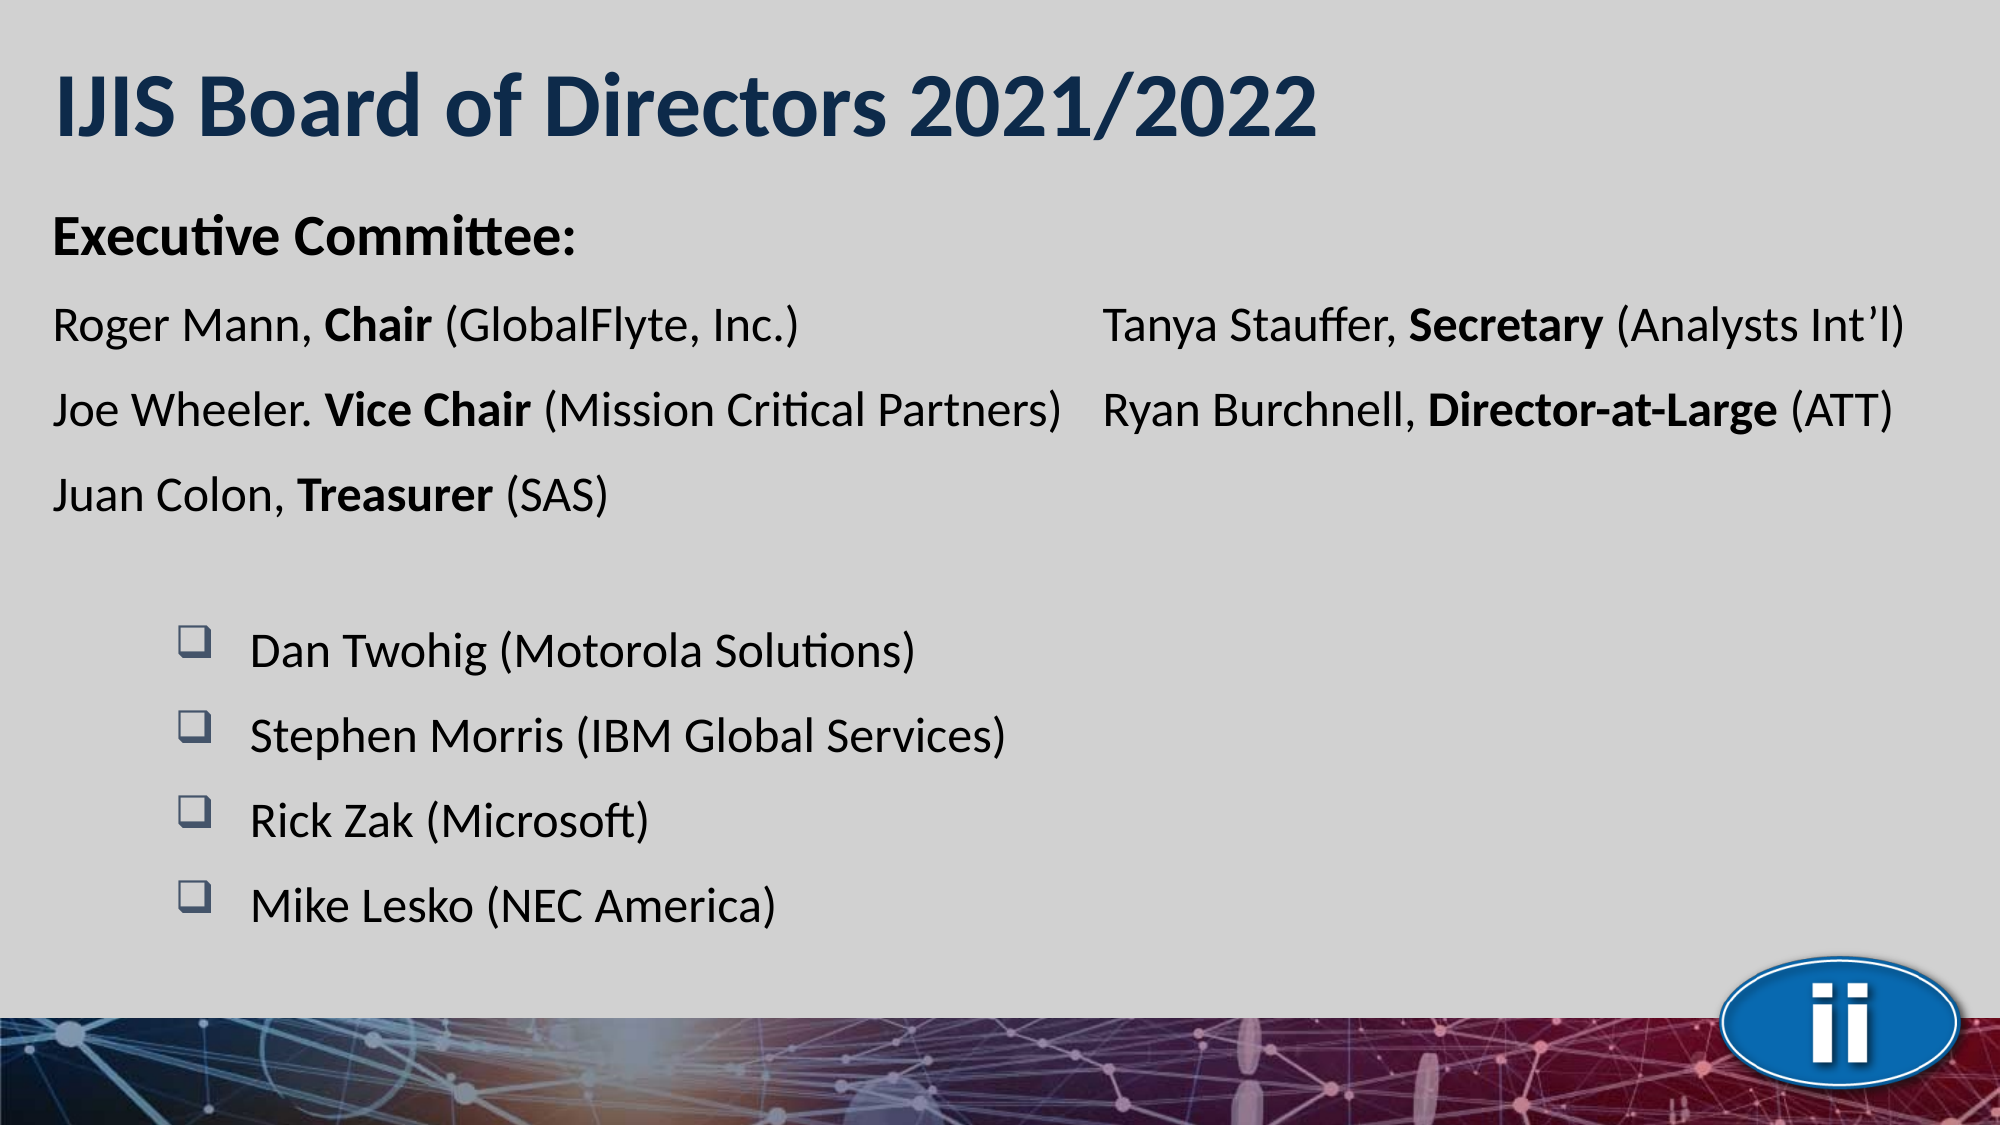

# IJIS Board of Directors 2021/2022
Executive Committee:
Roger Mann, Chair (GlobalFlyte, Inc.) 		Tanya Stauffer, Secretary (Analysts Int’l)
Joe Wheeler. Vice Chair (Mission Critical Partners)	Ryan Burchnell, Director-at-Large (ATT)
Juan Colon, Treasurer (SAS)
Dan Twohig (Motorola Solutions)
Stephen Morris (IBM Global Services)
Rick Zak (Microsoft)
Mike Lesko (NEC America)